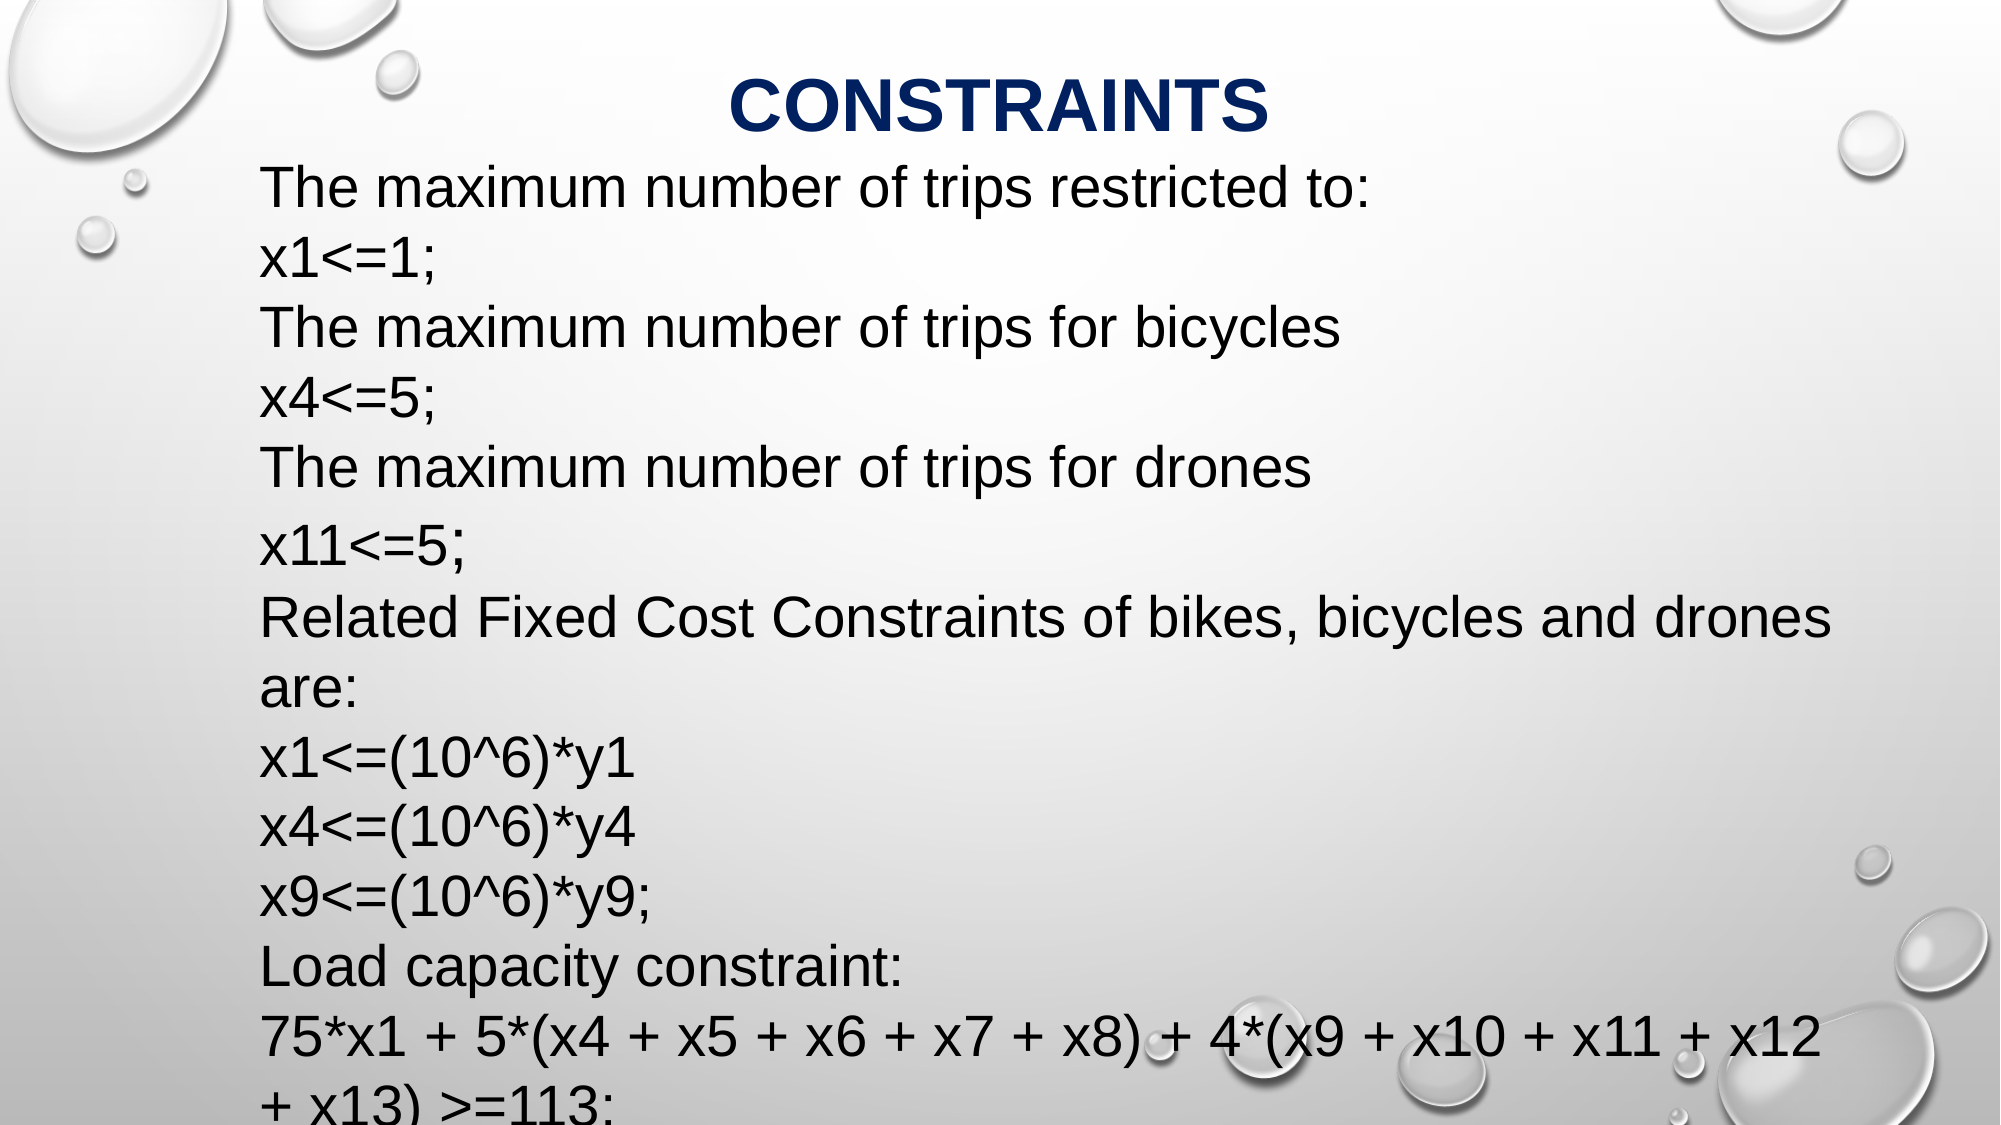

Constraints
The maximum number of trips restricted to:
x1<=1;
The maximum number of trips for bicycles
x4<=5;
The maximum number of trips for drones
x11<=5;
Related Fixed Cost Constraints of bikes, bicycles and drones are:
x1<=(10^6)*y1
x4<=(10^6)*y4
x9<=(10^6)*y9;
Load capacity constraint:
75*x1 + 5*(x4 + x5 + x6 + x7 + x8) + 4*(x9 + x10 + x11 + x12 + x13) >=113;